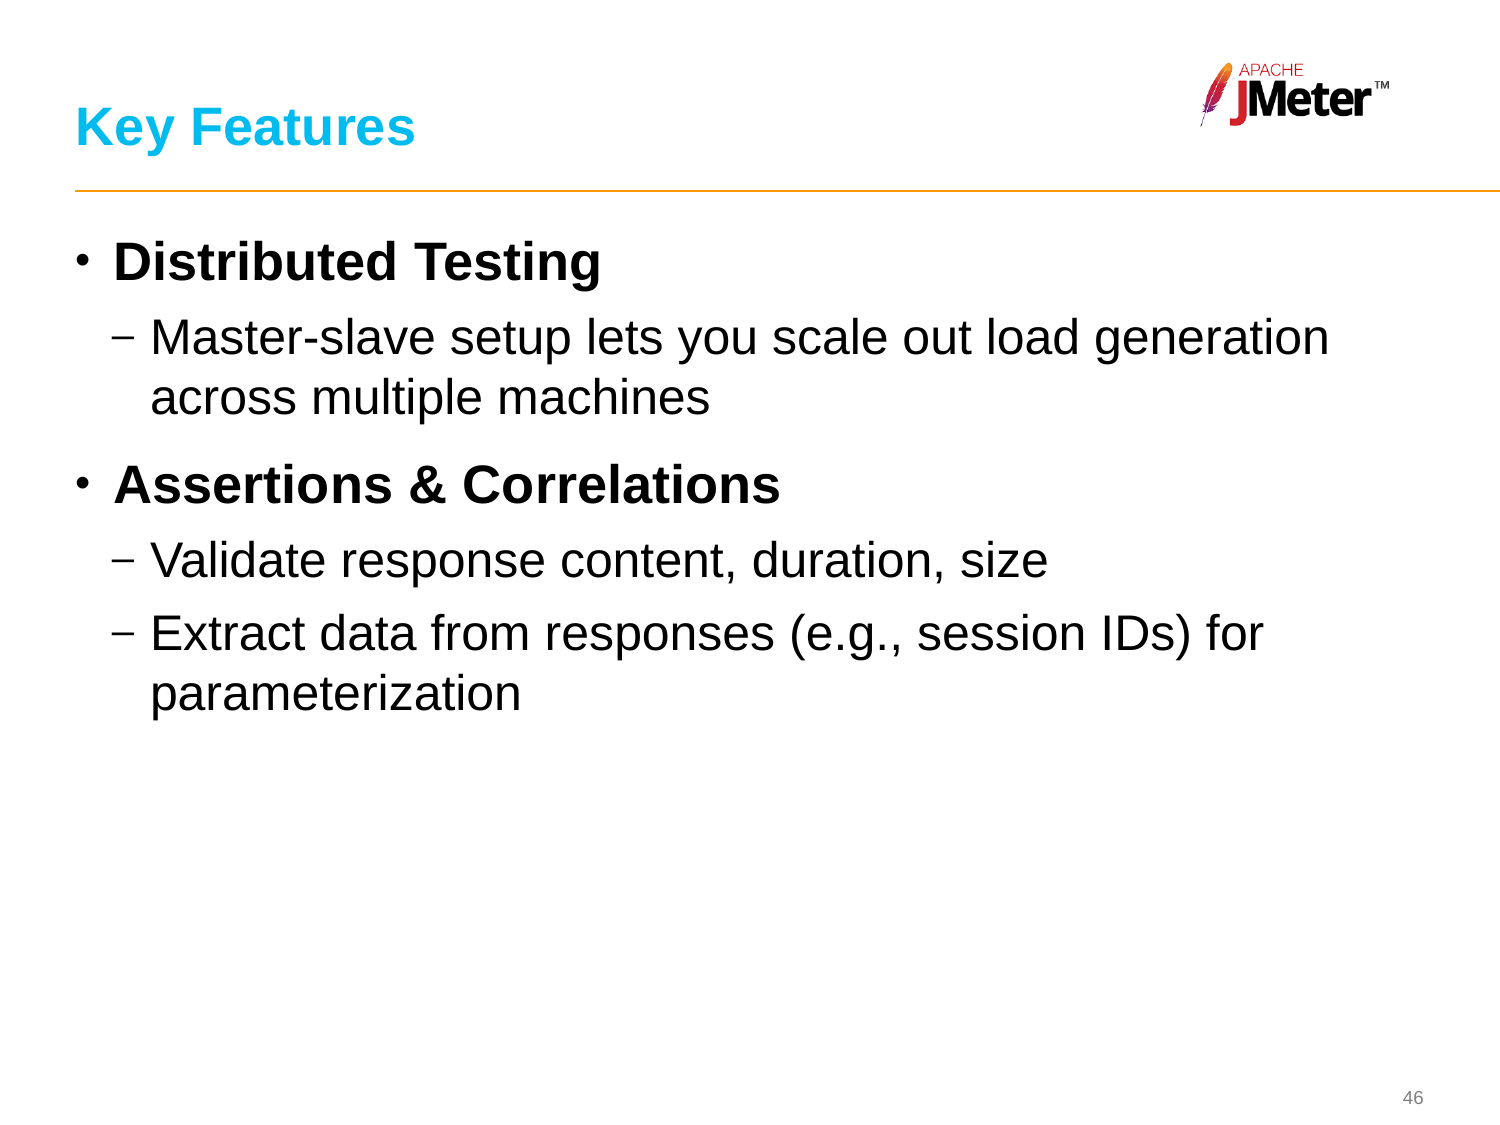

# Key Features
Distributed Testing
Master-slave setup lets you scale out load generation across multiple machines
Assertions & Correlations
Validate response content, duration, size
Extract data from responses (e.g., session IDs) for parameterization